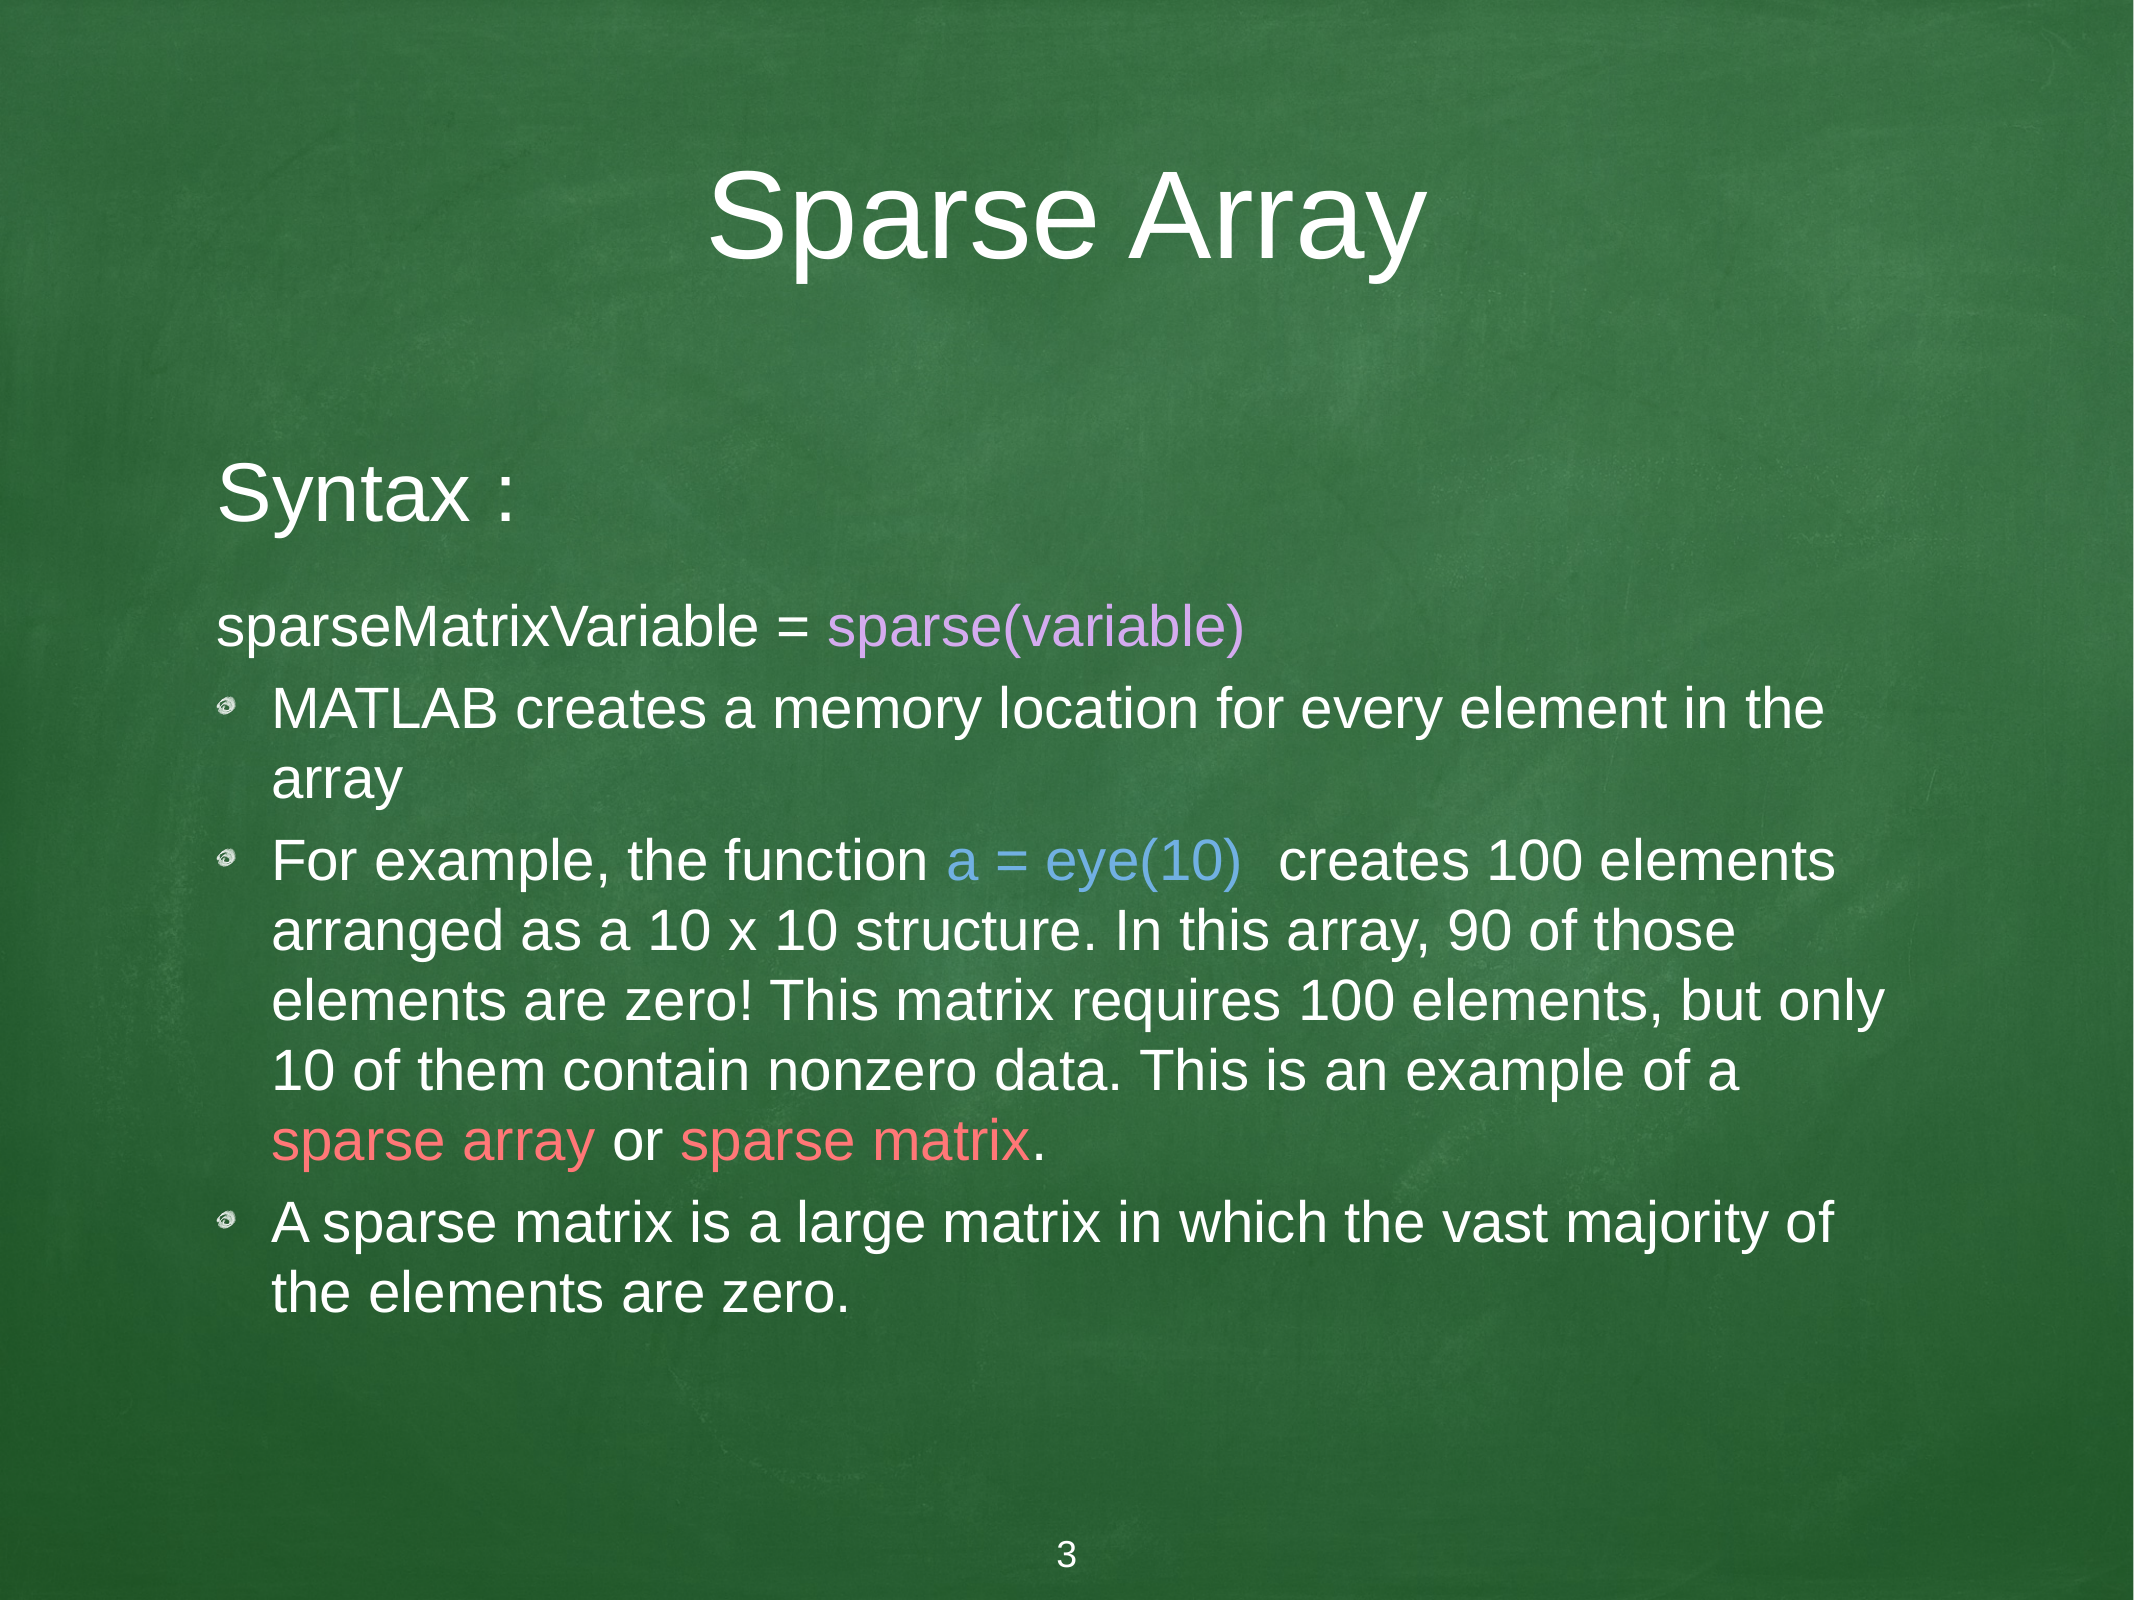

# Sparse Array
Syntax :
sparseMatrixVariable = sparse(variable)
MATLAB creates a memory location for every element in the array
For example, the function a = eye(10) creates 100 elements arranged as a 10 x 10 structure. In this array, 90 of those elements are zero! This matrix requires 100 elements, but only 10 of them contain nonzero data. This is an example of a sparse array or sparse matrix.
A sparse matrix is a large matrix in which the vast majority of the elements are zero.
3